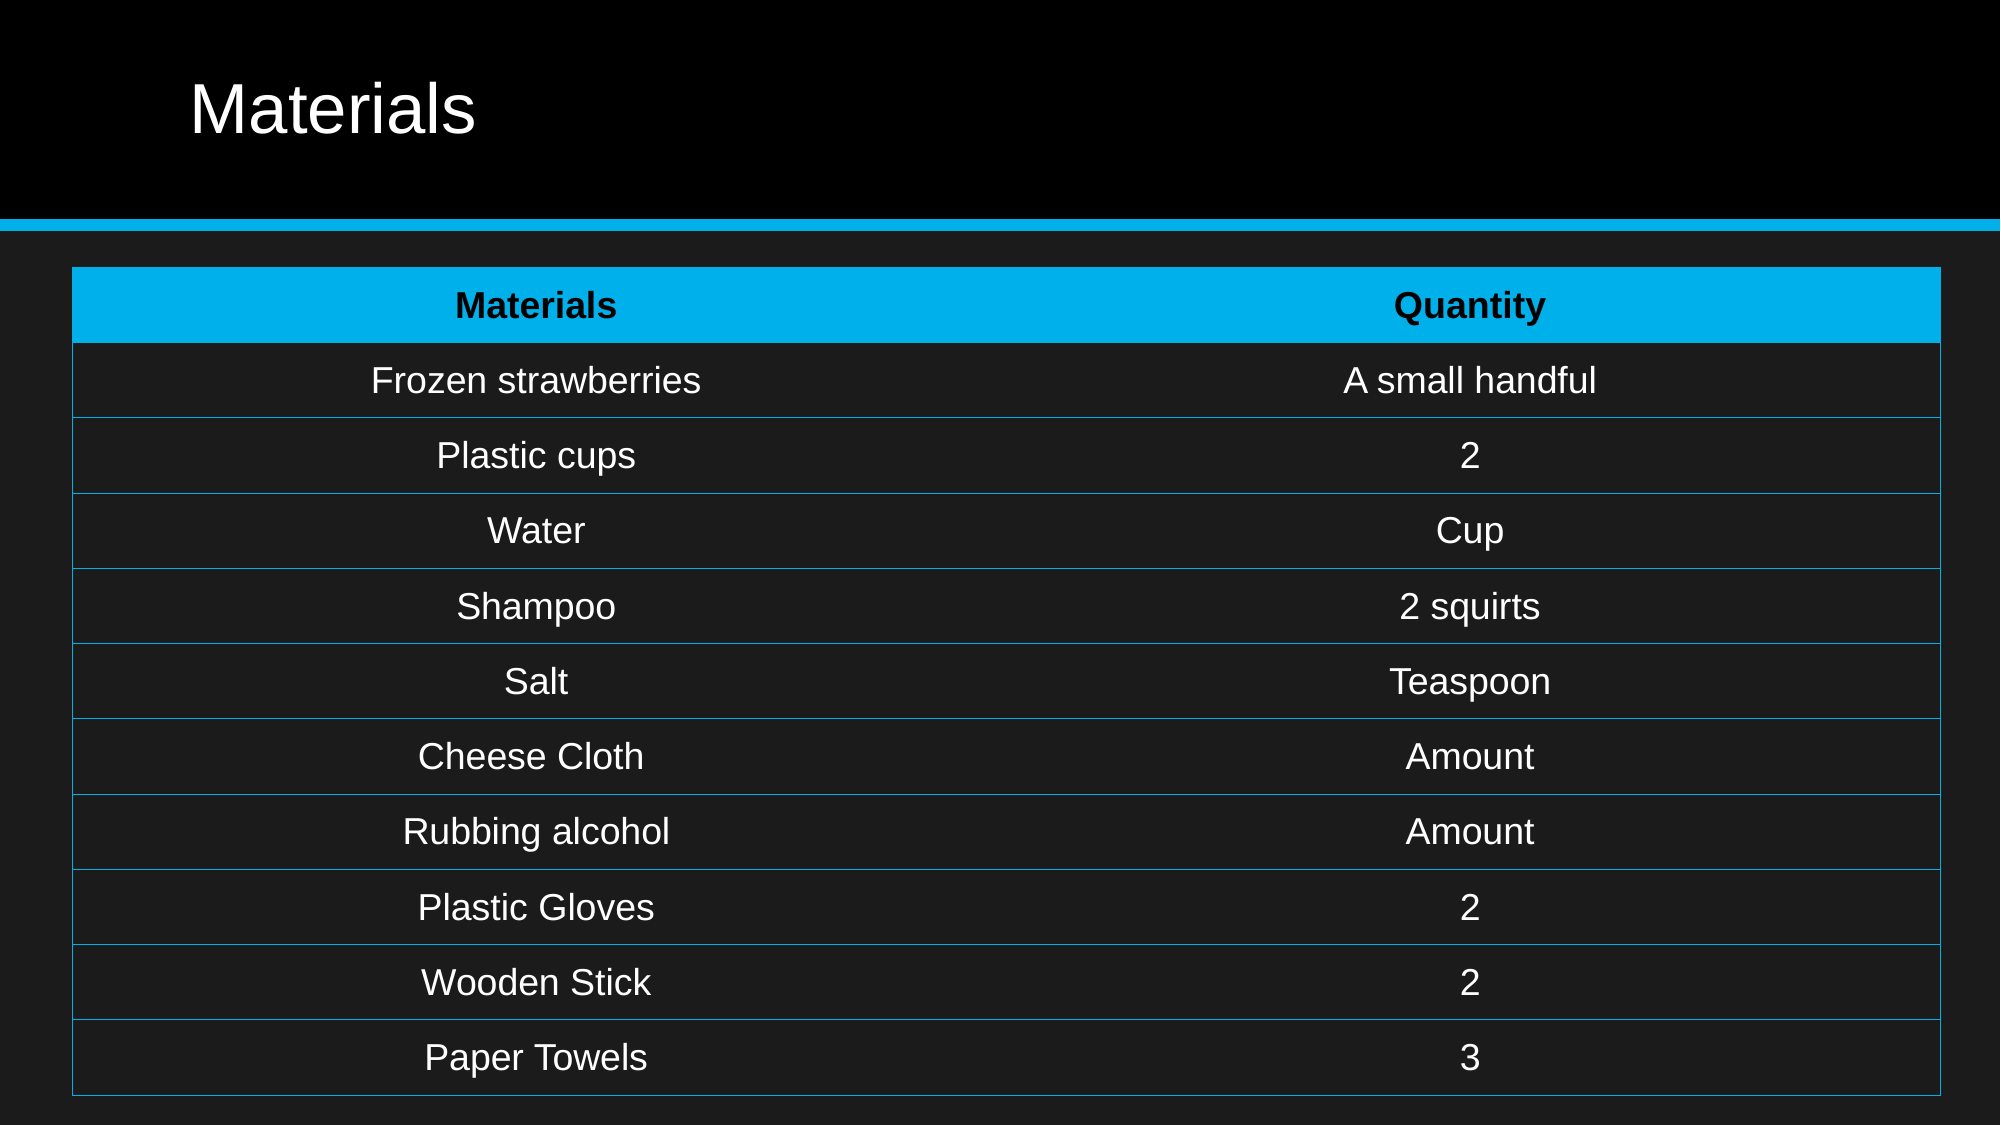

# Materials
| Materials | Quantity |
| --- | --- |
| Frozen strawberries | A small handful |
| Plastic cups | 2 |
| Water | Cup |
| Shampoo | 2 squirts |
| Salt | Teaspoon |
| Cheese Cloth | Amount |
| Rubbing alcohol | Amount |
| Plastic Gloves | 2 |
| Wooden Stick | 2 |
| Paper Towels | 3 |